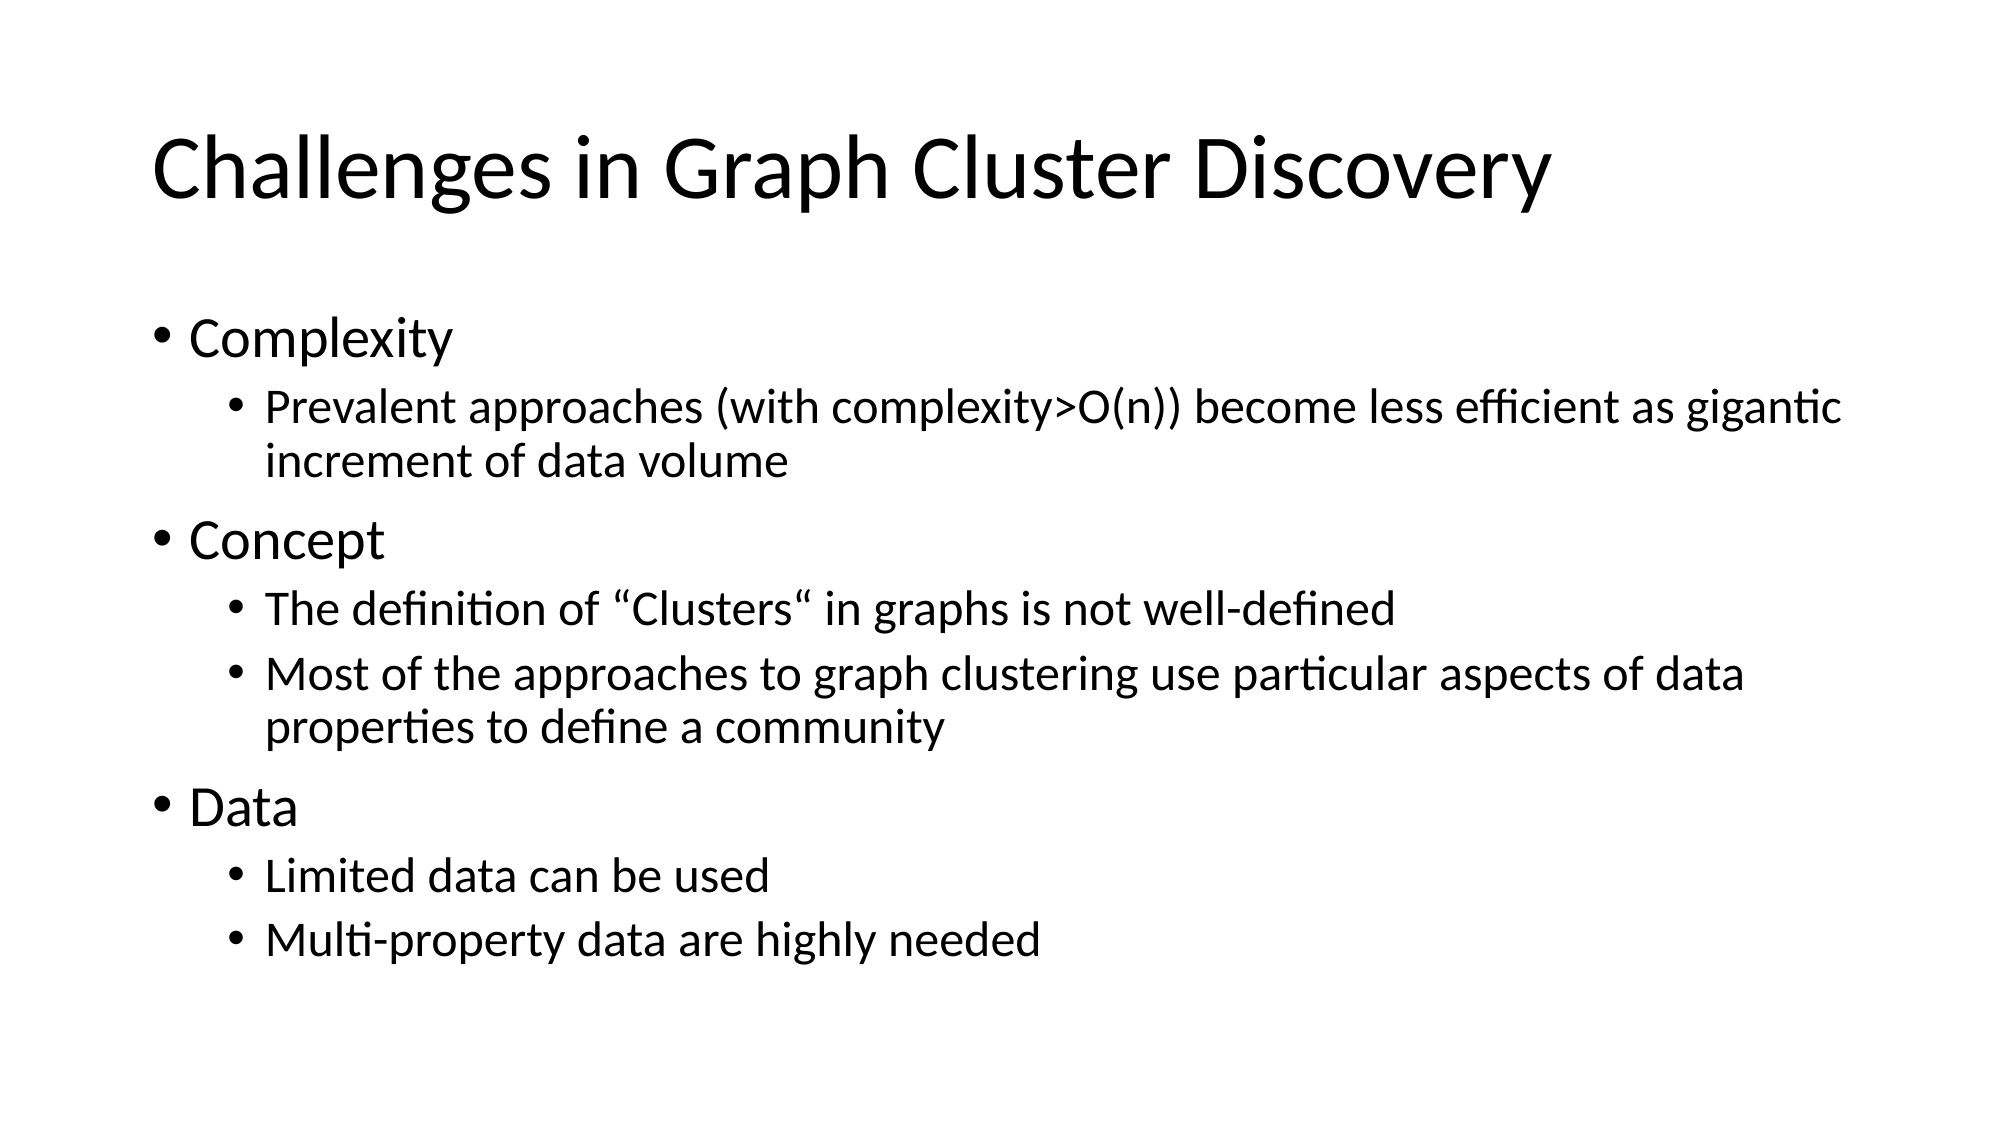

# Challenges in Graph Cluster Discovery
Complexity
Prevalent approaches (with complexity>O(n)) become less efficient as gigantic increment of data volume
Concept
The definition of “Clusters“ in graphs is not well-defined
Most of the approaches to graph clustering use particular aspects of data properties to define a community
Data
Limited data can be used
Multi-property data are highly needed